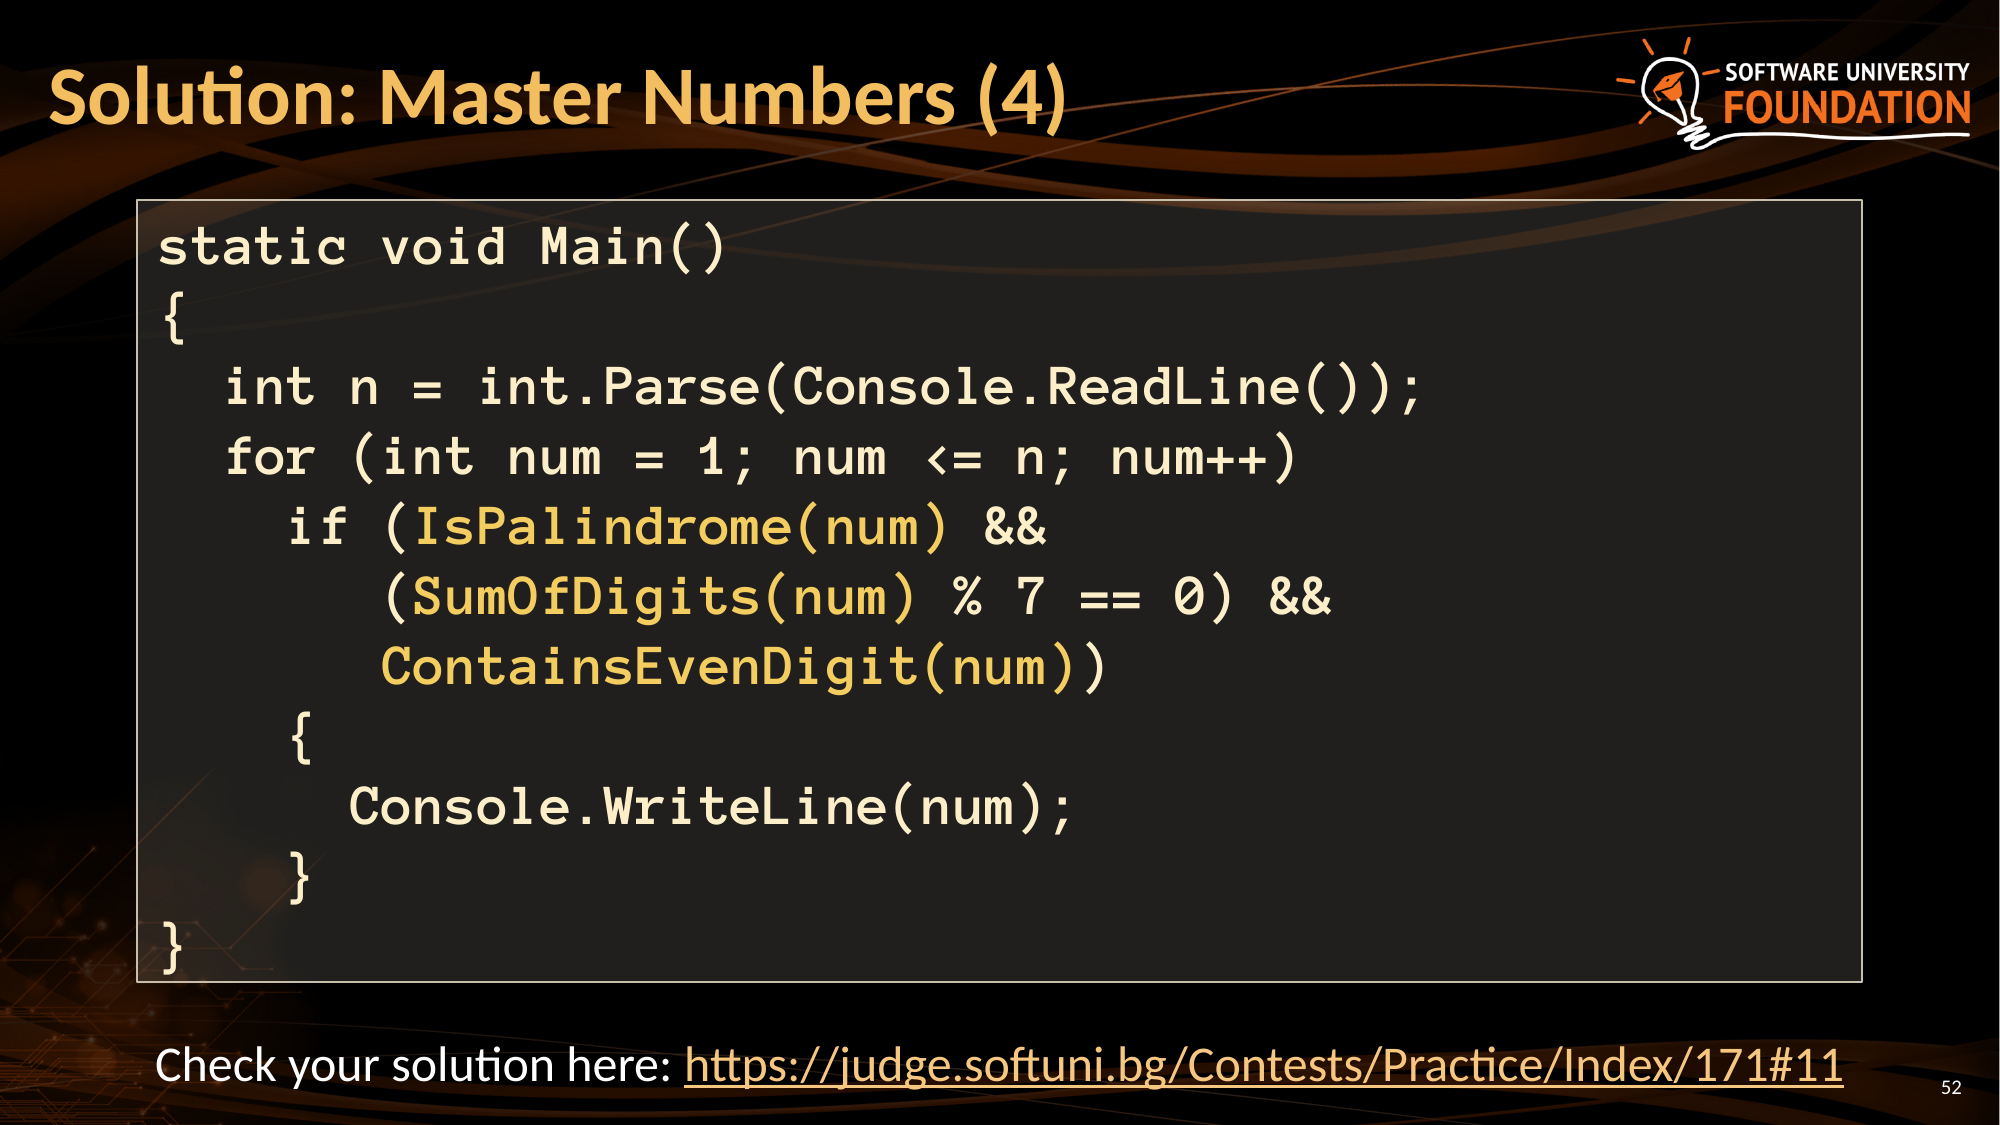

# Solution: Master Numbers (4)
static void Main()
{
  int n = int.Parse(Console.ReadLine());
  for (int num = 1; num <= n; num++)
    if (IsPalindrome(num) &&
       (SumOfDigits(num) % 7 == 0) &&
       ContainsEvenDigit(num))
    {
      Console.WriteLine(num);
    }
}
Check your solution here: https://judge.softuni.bg/Contests/Practice/Index/171#11
52